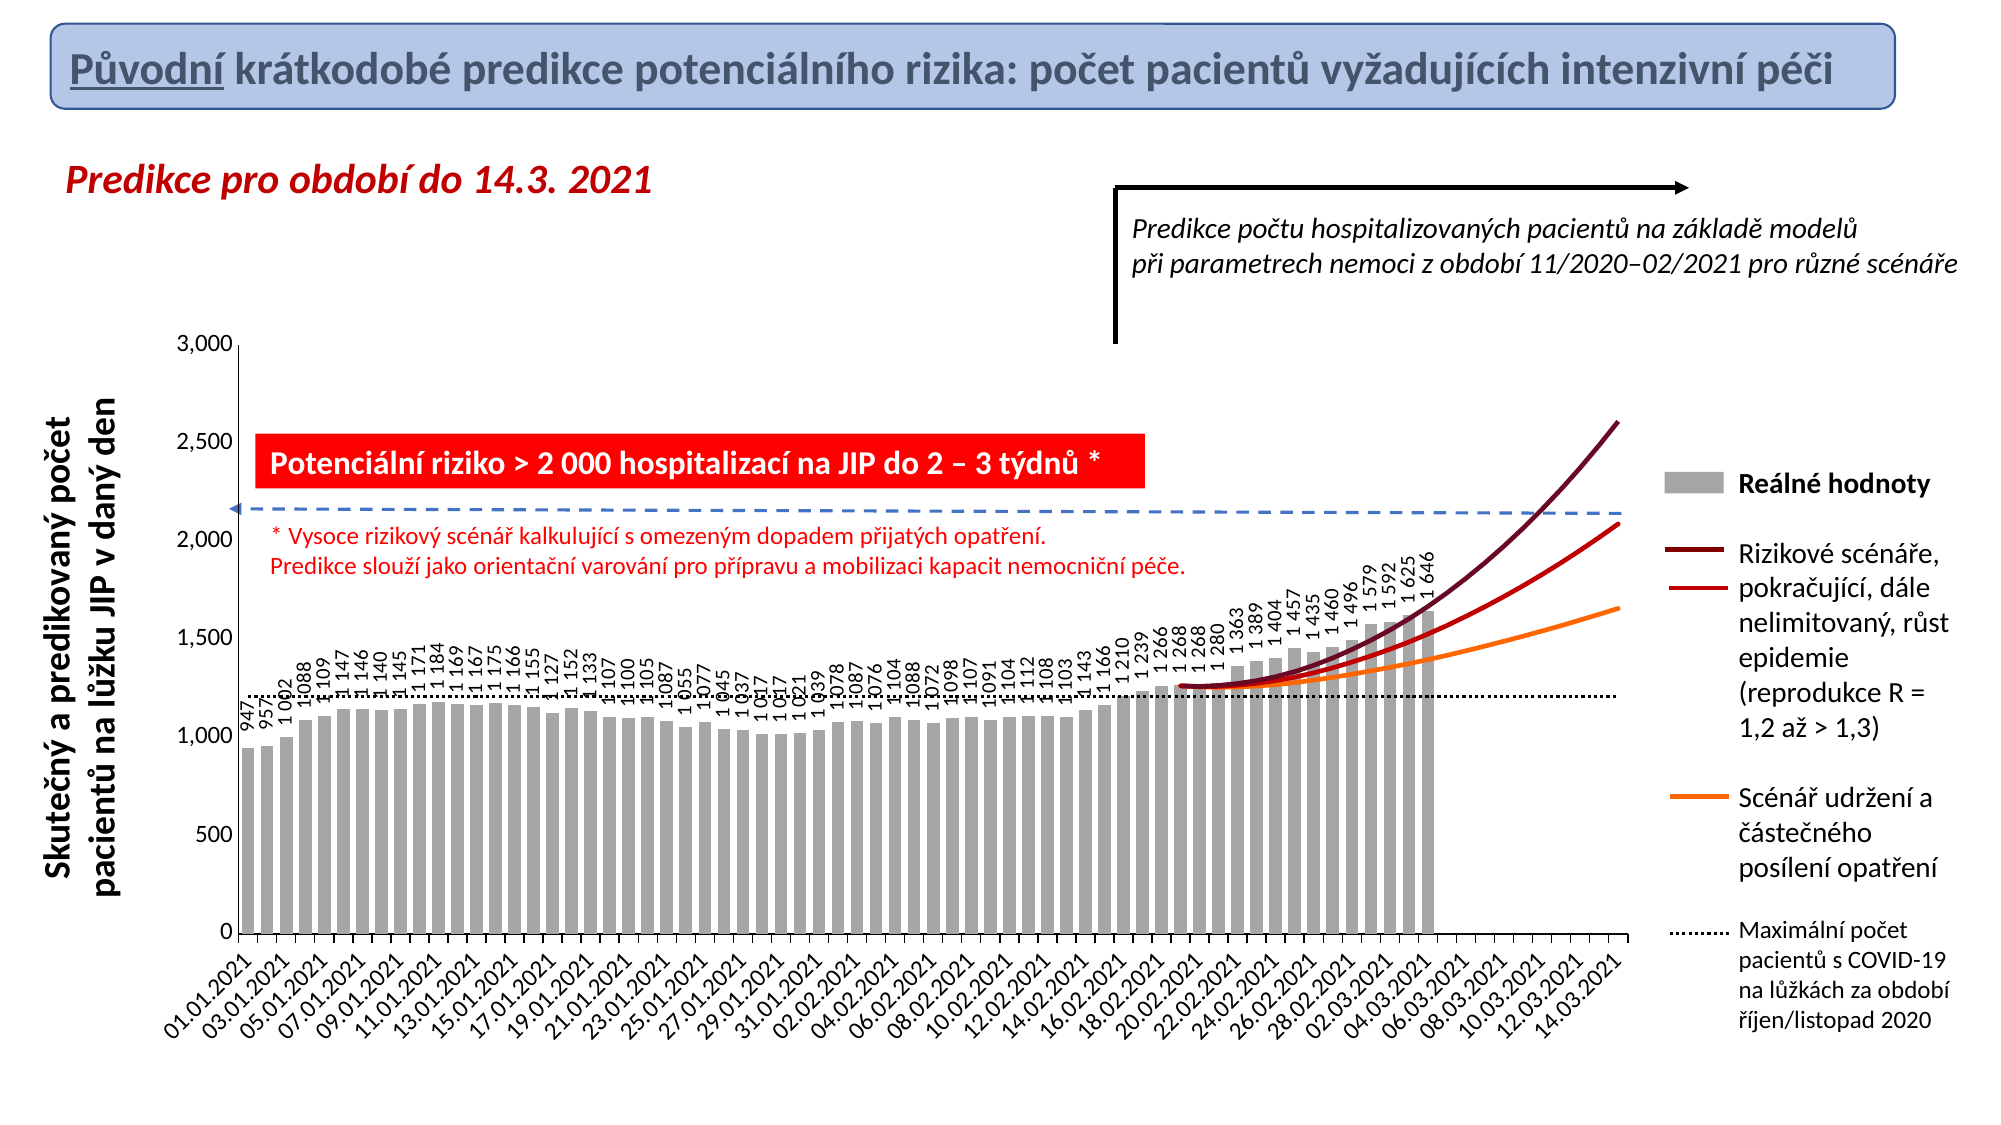

Původní krátkodobé predikce potenciálního rizika: počet pacientů vyžadujících intenzivní péči
Predikce pro období do 14.3. 2021
Predikce počtu hospitalizovaných pacientů na základě modelů
při parametrech nemoci z období 11/2020–02/2021 pro různé scénáře

### Chart

| Category | x | 1,1 | 1,2 | 1,3 | x |
|---|---|---|---|---|---|
| 01.01.2021 | 947.0 | None | None | None | 1209.0 |
| 02.01.2021 | 957.0 | None | None | None | 1209.0 |
| 03.01.2021 | 1002.0 | None | None | None | 1209.0 |
| 04.01.2021 | 1088.0 | None | None | None | 1209.0 |
| 05.01.2021 | 1109.0 | None | None | None | 1209.0 |
| 06.01.2021 | 1147.0 | None | None | None | 1209.0 |
| 07.01.2021 | 1146.0 | None | None | None | 1209.0 |
| 08.01.2021 | 1140.0 | None | None | None | 1209.0 |
| 09.01.2021 | 1145.0 | None | None | None | 1209.0 |
| 10.01.2021 | 1171.0 | None | None | None | 1209.0 |
| 11.01.2021 | 1184.0 | None | None | None | 1209.0 |
| 12.01.2021 | 1169.0 | None | None | None | 1209.0 |
| 13.01.2021 | 1167.0 | None | None | None | 1209.0 |
| 14.01.2021 | 1175.0 | None | None | None | 1209.0 |
| 15.01.2021 | 1166.0 | None | None | None | 1209.0 |
| 16.01.2021 | 1155.0 | None | None | None | 1209.0 |
| 17.01.2021 | 1127.0 | None | None | None | 1209.0 |
| 18.01.2021 | 1152.0 | None | None | None | 1209.0 |
| 19.01.2021 | 1133.0 | None | None | None | 1209.0 |
| 20.01.2021 | 1107.0 | None | None | None | 1209.0 |
| 21.01.2021 | 1100.0 | None | None | None | 1209.0 |
| 22.01.2021 | 1105.0 | None | None | None | 1209.0 |
| 23.01.2021 | 1087.0 | None | None | None | 1209.0 |
| 24.01.2021 | 1055.0 | None | None | None | 1209.0 |
| 25.01.2021 | 1077.0 | None | None | None | 1209.0 |
| 26.01.2021 | 1045.0 | None | None | None | 1209.0 |
| 27.01.2021 | 1037.0 | None | None | None | 1209.0 |
| 28.01.2021 | 1017.0 | None | None | None | 1209.0 |
| 29.01.2021 | 1017.0 | None | None | None | 1209.0 |
| 30.01.2021 | 1021.0 | None | None | None | 1209.0 |
| 31.01.2021 | 1039.0 | None | None | None | 1209.0 |
| 01.02.2021 | 1078.0 | None | None | None | 1209.0 |
| 02.02.2021 | 1087.0 | None | None | None | 1209.0 |
| 03.02.2021 | 1076.0 | None | None | None | 1209.0 |
| 04.02.2021 | 1104.0 | None | None | None | 1209.0 |
| 05.02.2021 | 1088.0 | None | None | None | 1209.0 |
| 06.02.2021 | 1072.0 | None | None | None | 1209.0 |
| 07.02.2021 | 1098.0 | None | None | None | 1209.0 |
| 08.02.2021 | 1107.0 | None | None | None | 1209.0 |
| 09.02.2021 | 1091.0 | None | None | None | 1209.0 |
| 10.02.2021 | 1104.0 | None | None | None | 1209.0 |
| 11.02.2021 | 1112.0 | None | None | None | 1209.0 |
| 12.02.2021 | 1108.0 | None | None | None | 1209.0 |
| 13.02.2021 | 1103.0 | None | None | None | 1209.0 |
| 14.02.2021 | 1143.0 | None | None | None | 1209.0 |
| 15.02.2021 | 1166.0 | None | None | None | 1209.0 |
| 16.02.2021 | 1210.0 | None | None | None | 1209.0 |
| 17.02.2021 | 1239.0 | None | None | None | 1209.0 |
| 18.02.2021 | 1266.0 | None | None | None | 1209.0 |
| 19.02.2021 | 1268.0 | 1263.9899755089684 | 1263.9899755089684 | 1263.9899755089684 | 1209.0 |
| 20.02.2021 | 1268.0 | 1258.2761990344827 | 1259.8890879504943 | 1261.498062087583 | 1209.0 |
| 21.02.2021 | 1280.0 | 1256.8045604706267 | 1261.4771050188704 | 1266.148513470061 | 1209.0 |
| 22.02.2021 | 1363.0 | 1258.4335612799798 | 1267.2746774216992 | 1276.119178971066 | 1209.0 |
| 23.02.2021 | 1389.0 | 1263.1207560438525 | 1277.0198453066496 | 1290.9156959706504 | 1209.0 |
| 24.02.2021 | 1404.0 | 1270.47243220452 | 1290.6165871827704 | 1310.838099562492 | 1209.0 |
| 25.02.2021 | 1457.0 | 1280.567262827593 | 1308.451039350219 | 1336.6429999362601 | 1209.0 |
| 26.02.2021 | 1435.0 | 1293.2423955536476 | 1330.589108425246 | 1368.6906227945497 | 1209.0 |
| 27.02.2021 | 1460.0 | 1307.5354864117132 | 1356.2273294246006 | 1406.3646278076546 | 1209.0 |
| 28.02.2021 | 1496.0 | 1323.3386329629943 | 1385.029830713113 | 1449.1188088282217 | 1209.0 |
| 01.03.2021 | 1579.0 | 1340.3533827013632 | 1416.5895330943545 | 1496.4866115481436 | 1209.0 |
| 02.03.2021 | 1592.0 | 1358.3071463058454 | 1450.7251978706001 | 1548.4692616138425 | 1209.0 |
| 03.03.2021 | 1625.0 | 1377.4303948170698 | 1487.8681648313056 | 1605.8474597215072 | 1209.0 |
| 04.03.2021 | 1646.0 | 1398.0211588006314 | 1528.3780613107813 | 1669.1085394887302 | 1209.0 |
| 05.03.2021 | 0.0 | 1419.8026003118712 | 1571.9284528826586 | 1737.9363594993367 | 1209.0 |
| 06.03.2021 | 0.0 | 1443.033654980774 | 1618.7079037215026 | 1812.5029199008607 | 1209.0 |
| 07.03.2021 | 0.0 | 1466.9370080432766 | 1667.896550231874 | 1892.0433765655366 | 1209.0 |
| 08.03.2021 | 0.0 | 1491.8673318589215 | 1719.9138060746811 | 1977.1759757529937 | 1209.0 |
| 09.03.2021 | 0.0 | 1517.4460174076348 | 1774.4792267261992 | 2067.8427717103227 | 1209.0 |
| 10.03.2021 | 0.0 | 1543.9338720763717 | 1831.9070516616055 | 2164.525744375847 | 1209.0 |
| 11.03.2021 | 0.0 | 1571.3225092260045 | 1892.1593282882293 | 2267.257104564991 | 1209.0 |
| 12.03.2021 | 0.0 | 1599.6661258209754 | 1955.2716624467414 | 2376.1468121892744 | 1209.0 |
| 13.03.2021 | 0.0 | 1628.8995944396643 | 2021.1970184746297 | 2491.3130111066994 | 1209.0 |
| 14.03.2021 | 0.0 | 1658.70882781462 | 2089.692565171742 | 2612.7387205559953 | 1209.0 |
Potenciální riziko > 2 000 hospitalizací na JIP do 2 – 3 týdnů *
Reálné hodnoty

Rizikové scénáře, pokračující, dále nelimitovaný, růst epidemie (reprodukce R = 1,2 až > 1,3)

Scénář udržení a částečného posílení opatření

Maximální počet pacientů s COVID-19 na lůžkách za období říjen/listopad 2020

* Vysoce rizikový scénář kalkulující s omezeným dopadem přijatých opatření.
Predikce slouží jako orientační varování pro přípravu a mobilizaci kapacit nemocniční péče.
Skutečný a predikovaný počet pacientů na lůžku JIP v daný den